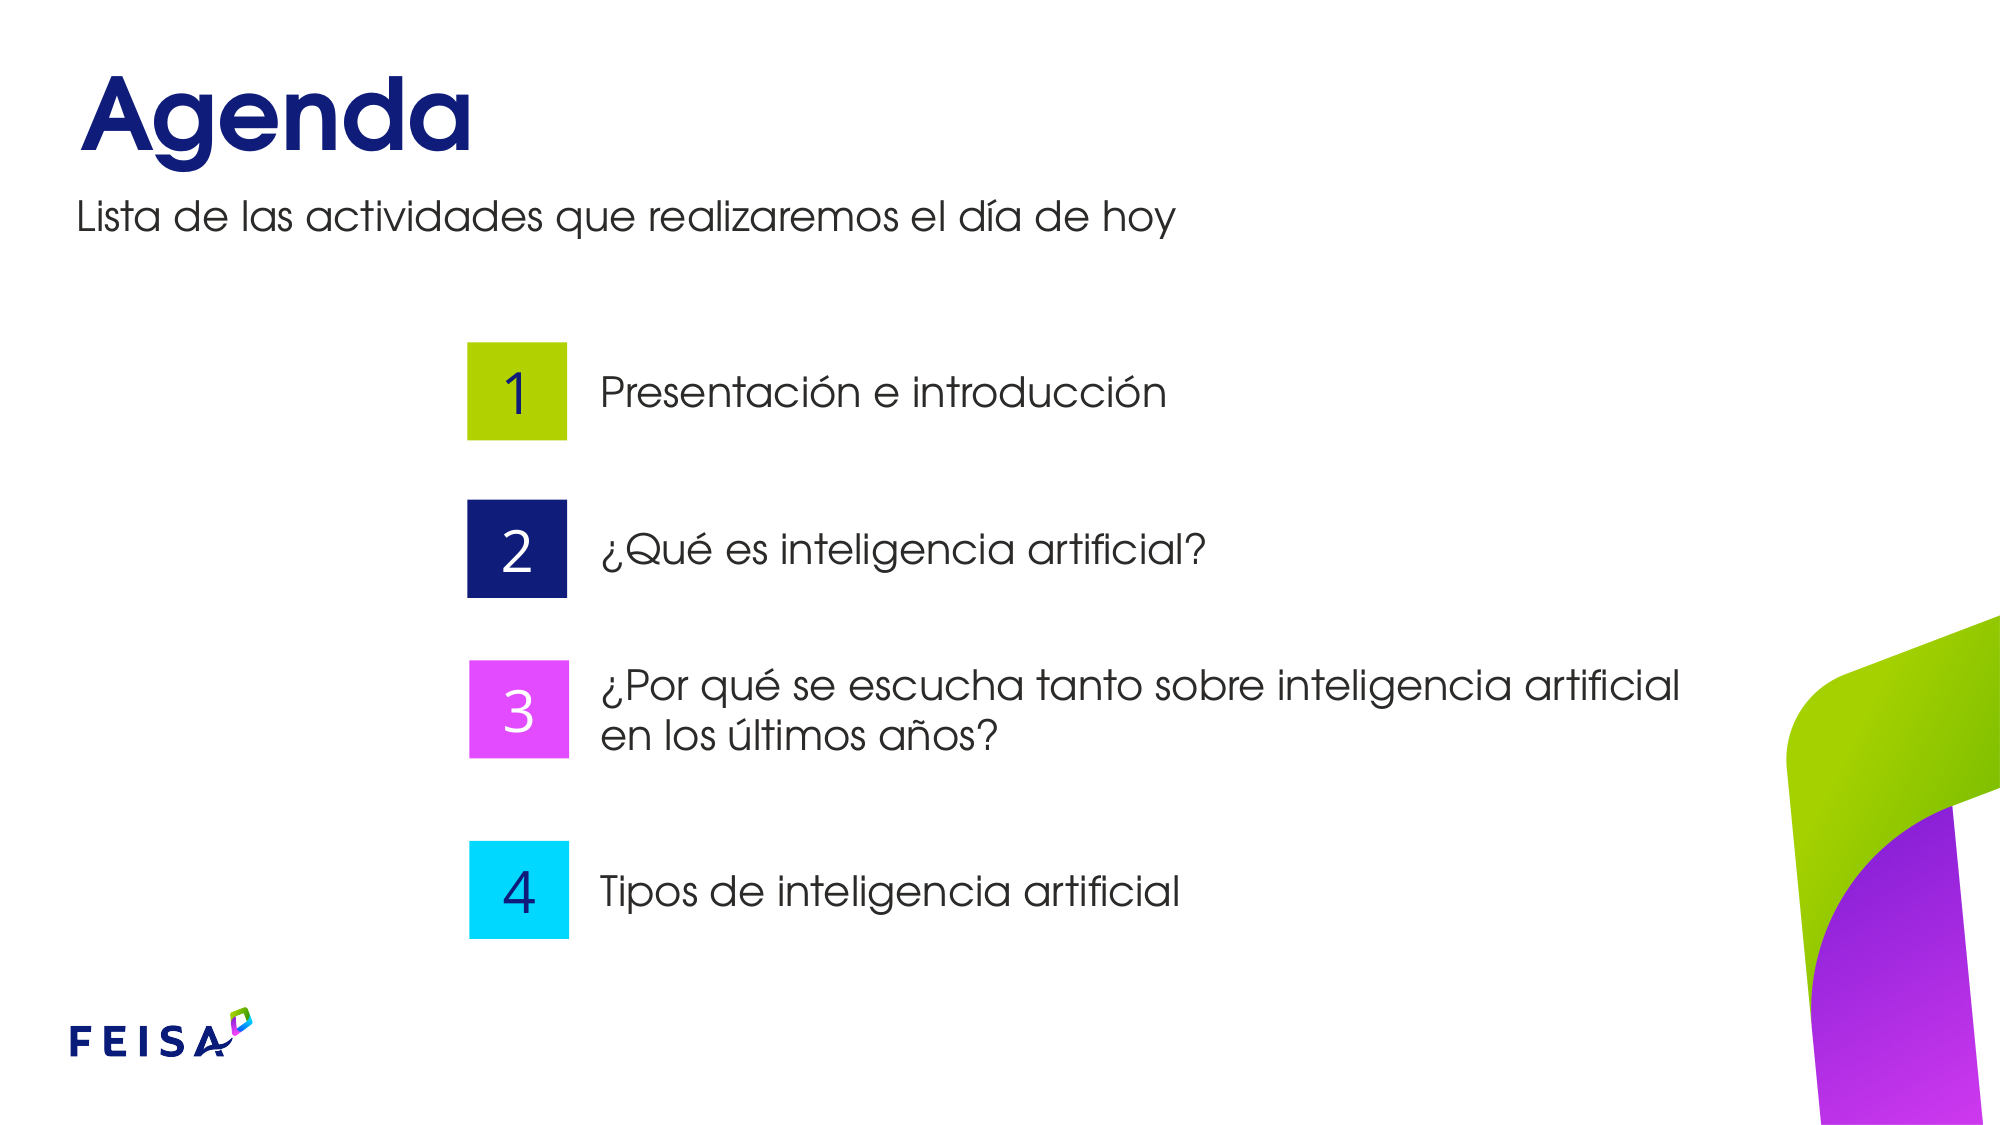

Agenda
Lista de las actividades que realizaremos el día de hoy
1
Presentación e introducción
2
¿Qué es inteligencia artificial?
¿Por qué se escucha tanto sobre inteligencia artificial
en los últimos años?
3
4
Tipos de inteligencia artificial